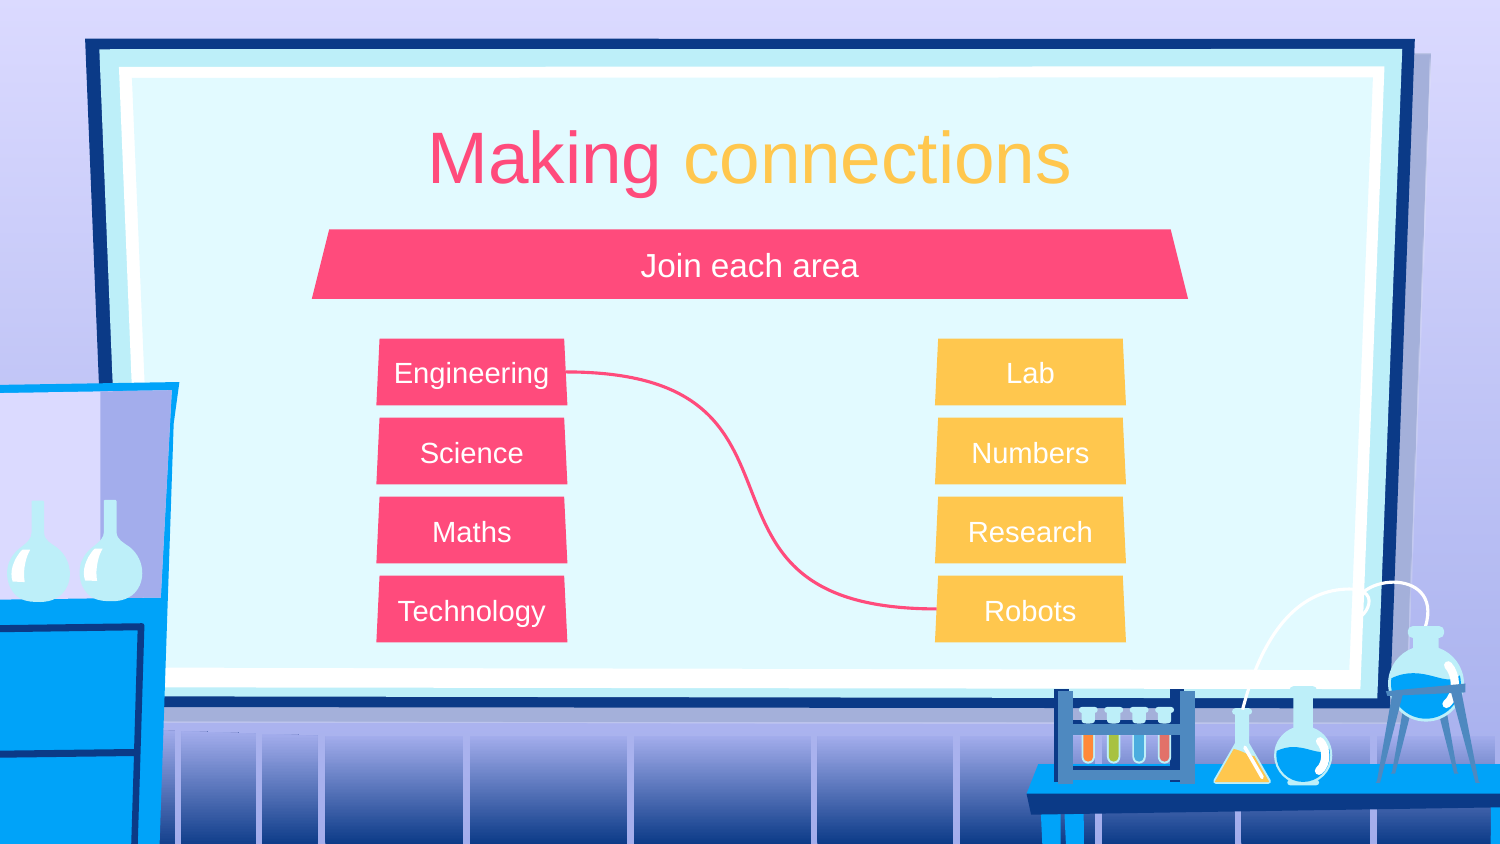

# Making connections
Join each area
Engineering
Lab

Science
Numbers
Maths
Research

Technology
Robots